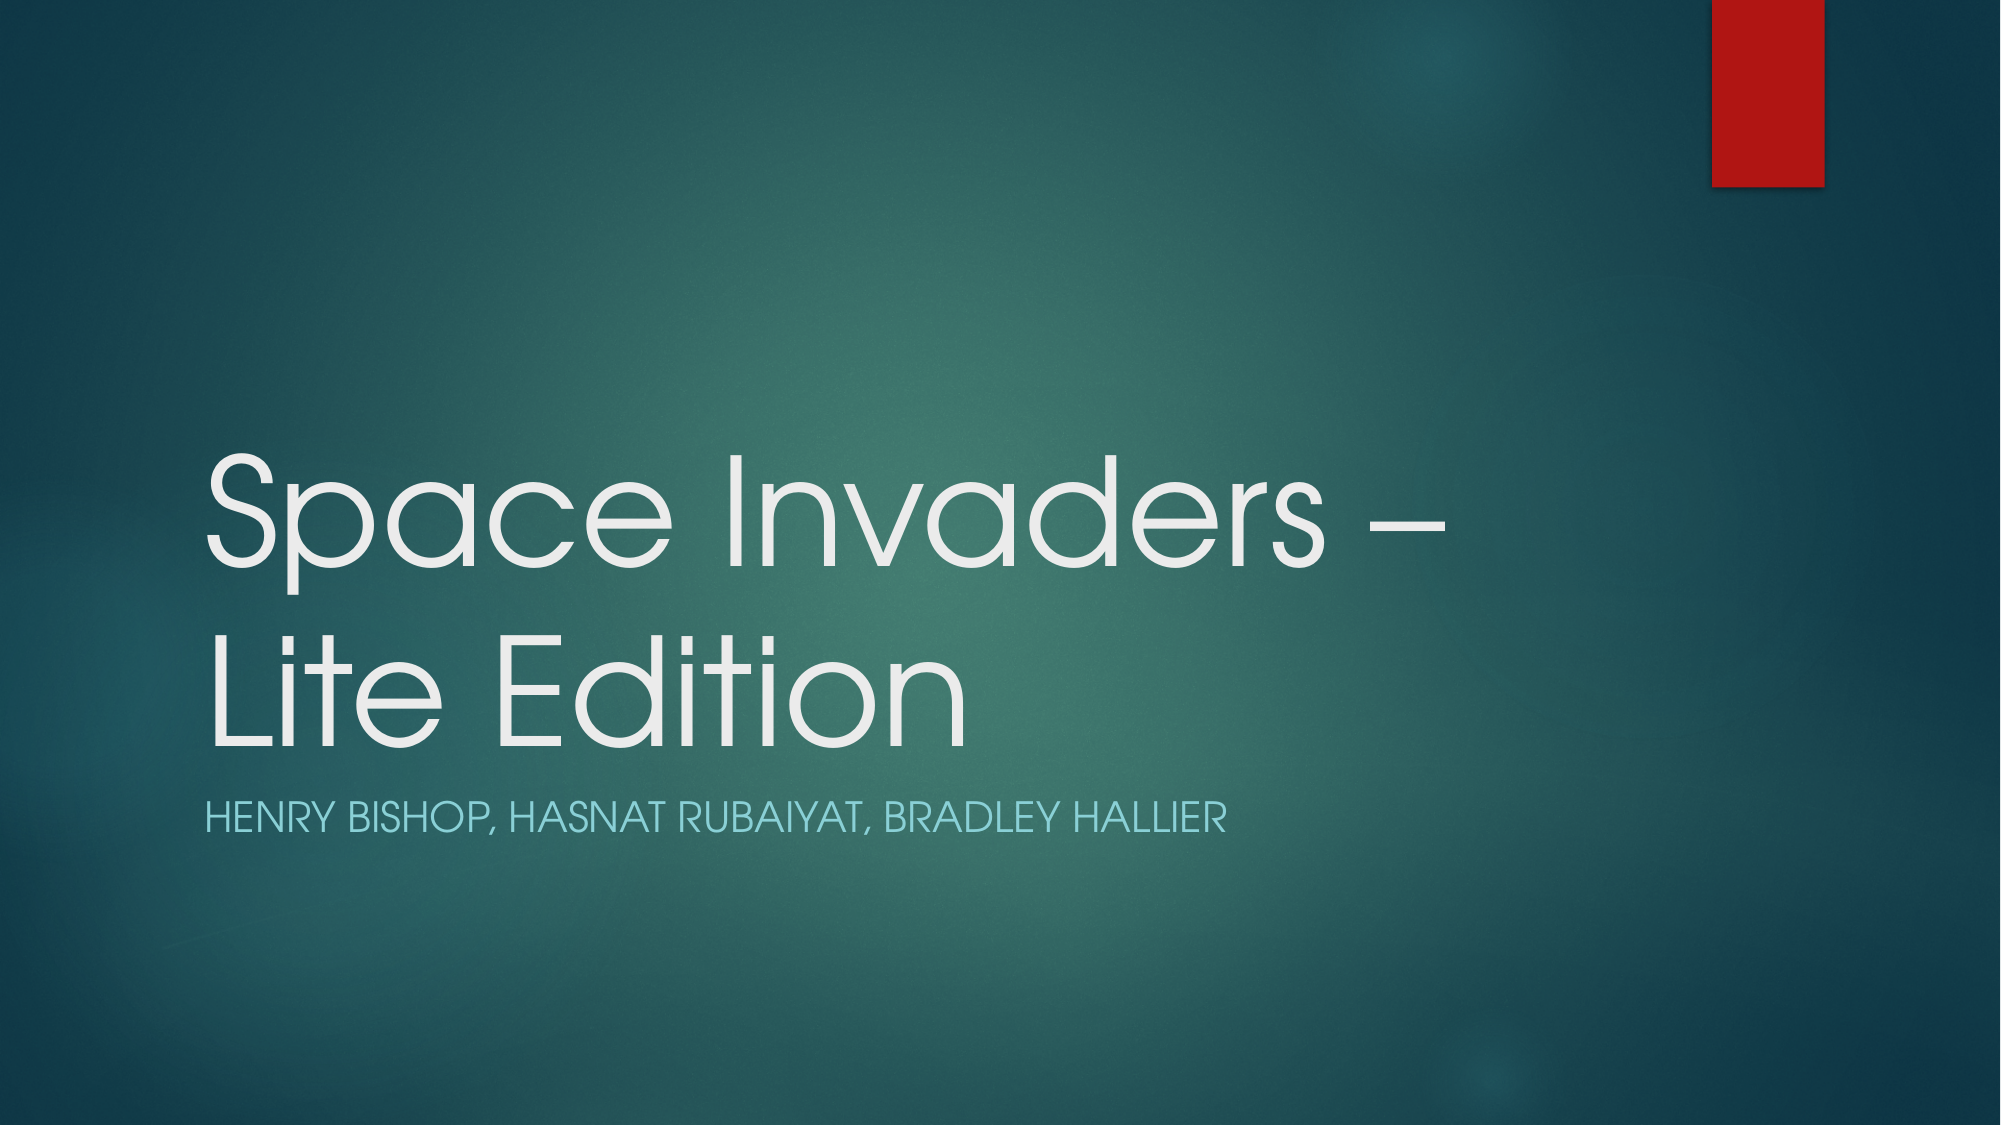

# Space Invaders – Lite Edition
Henry Bishop, Hasnat Rubaiyat, Bradley Hallier